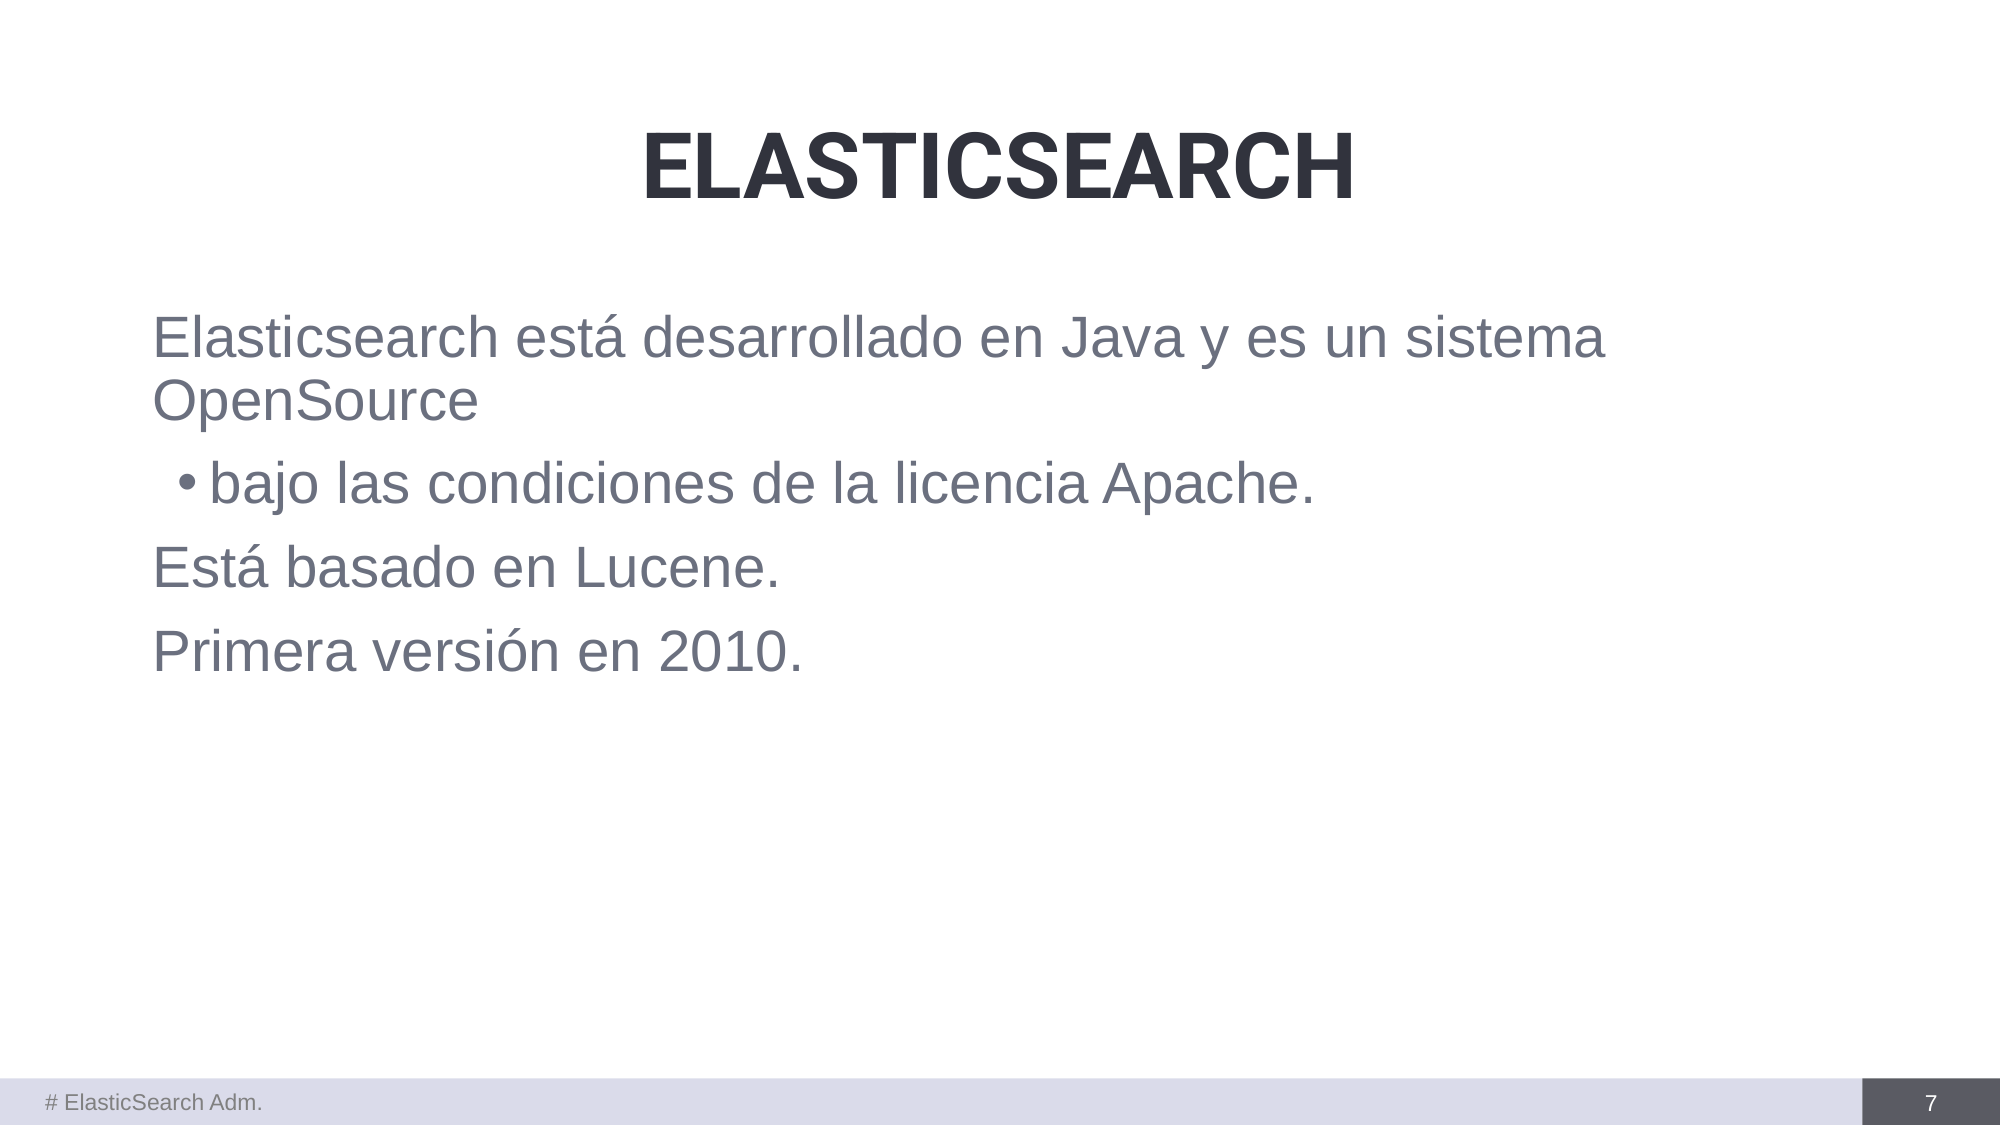

# ELASTICSEARCH
Elasticsearch está desarrollado en Java y es un sistema OpenSource
bajo las condiciones de la licencia Apache.
Está basado en Lucene.
Primera versión en 2010.
# ElasticSearch Adm.
7